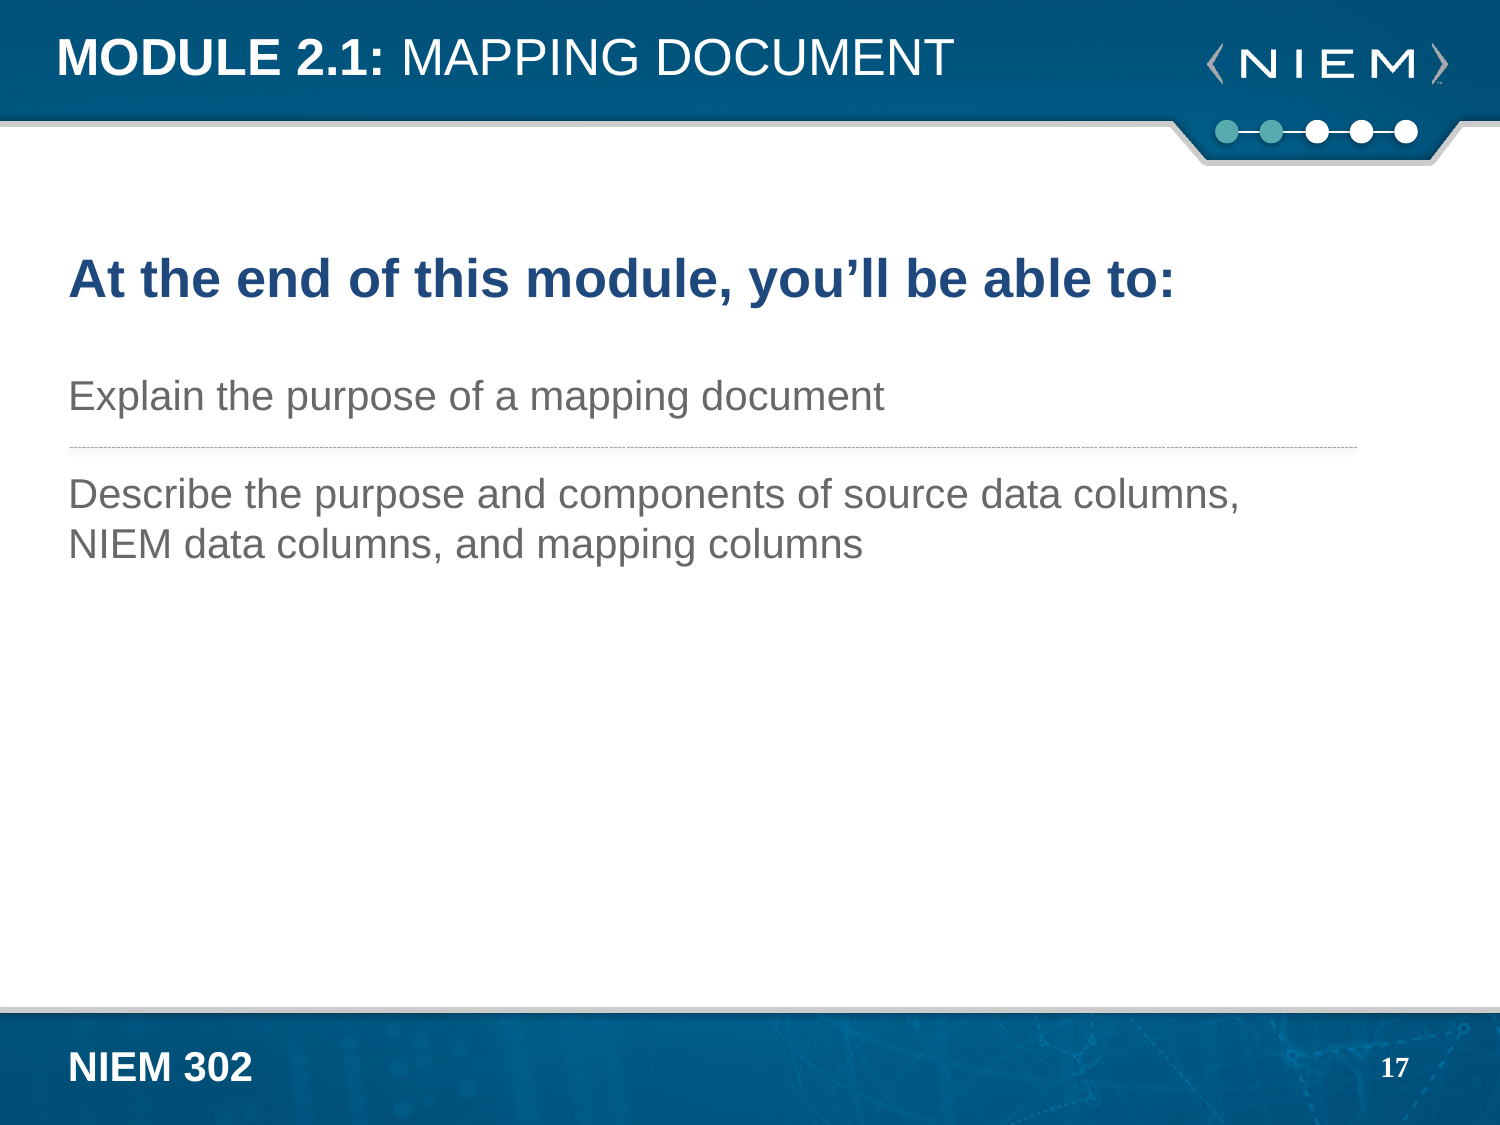

# Module 2.1: Mapping Document

At the end of this module, you’ll be able to:
Explain the purpose of a mapping document
Describe the purpose and components of source data columns,
NIEM data columns, and mapping columns
17